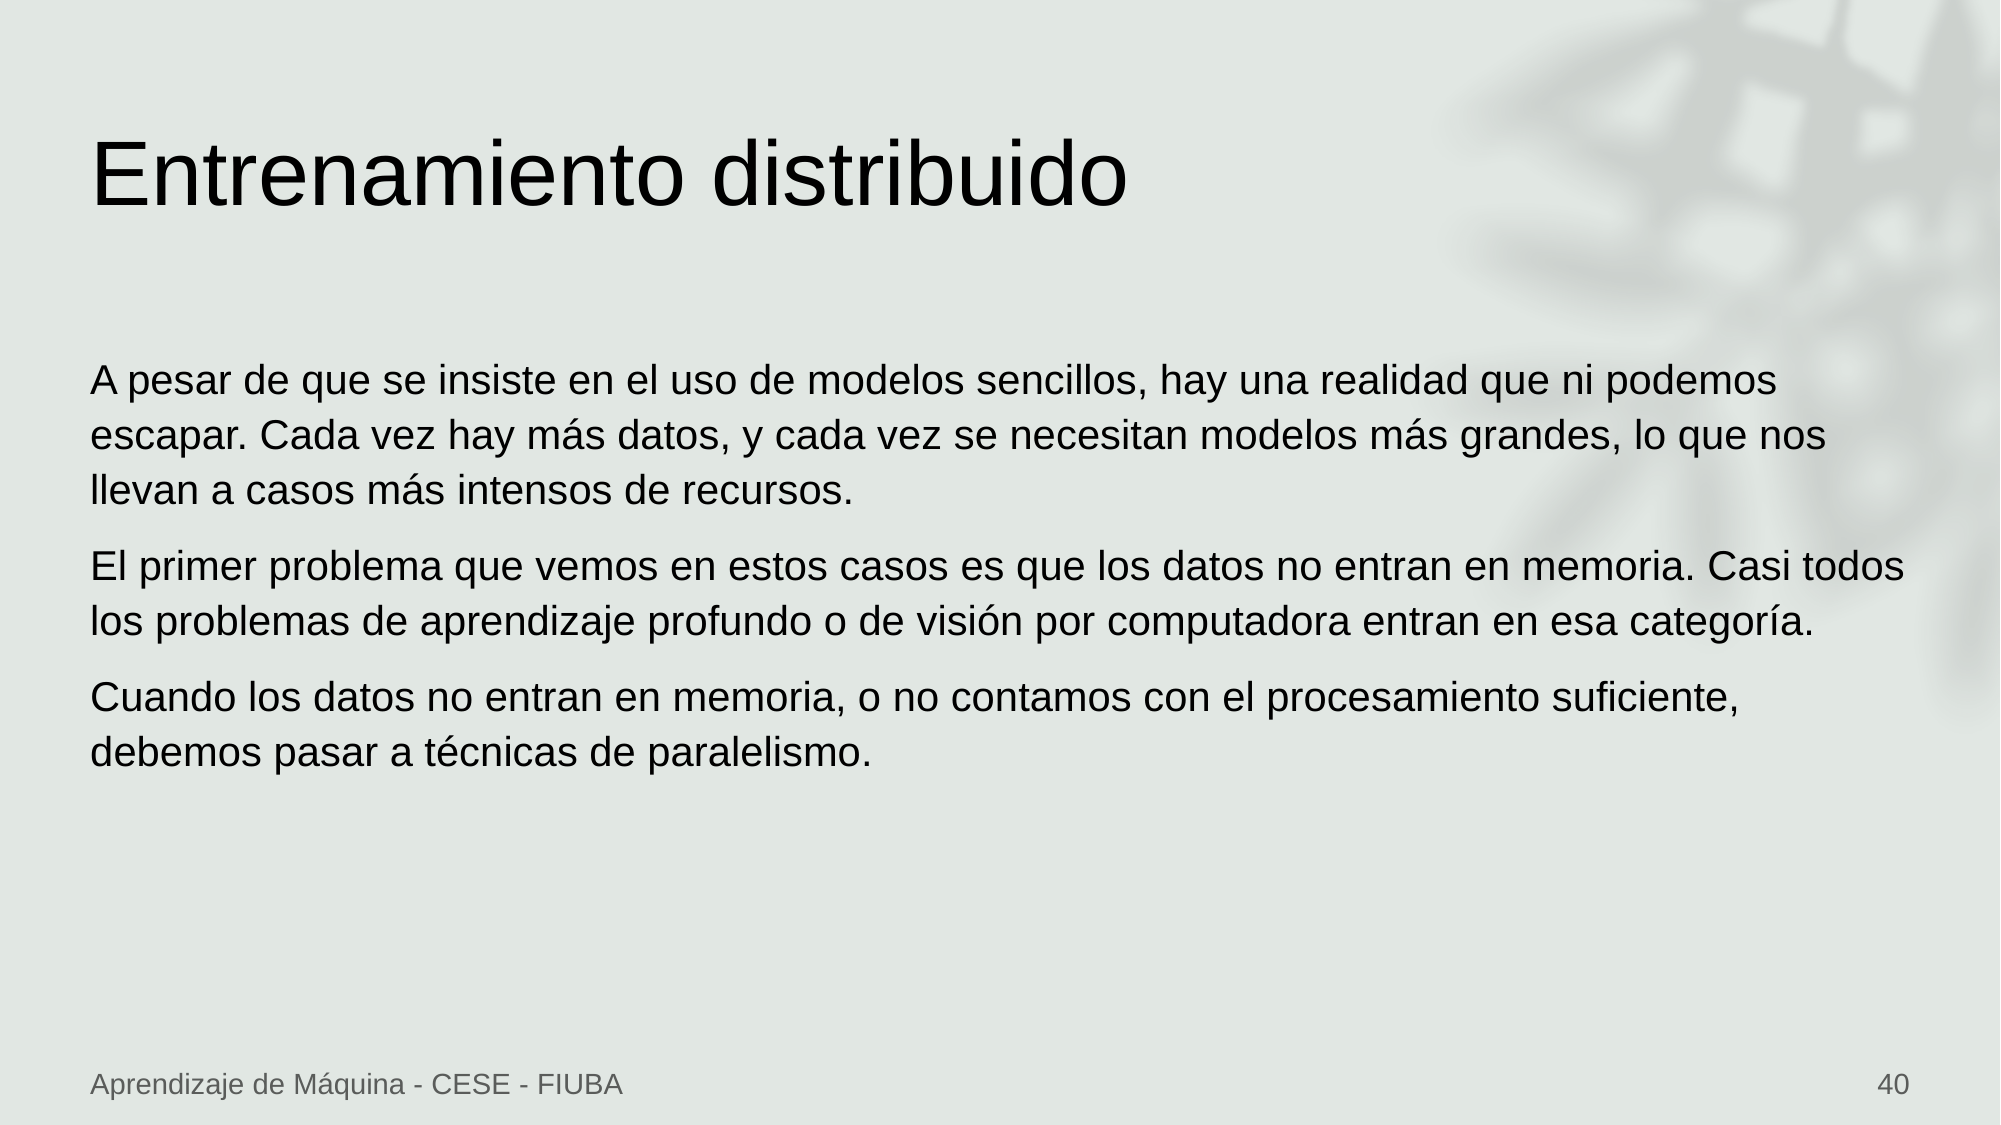

# Entrenamiento distribuido
A pesar de que se insiste en el uso de modelos sencillos, hay una realidad que ni podemos escapar. Cada vez hay más datos, y cada vez se necesitan modelos más grandes, lo que nos llevan a casos más intensos de recursos.
El primer problema que vemos en estos casos es que los datos no entran en memoria. Casi todos los problemas de aprendizaje profundo o de visión por computadora entran en esa categoría.
Cuando los datos no entran en memoria, o no contamos con el procesamiento suficiente, debemos pasar a técnicas de paralelismo.
Aprendizaje de Máquina - CESE - FIUBA
40